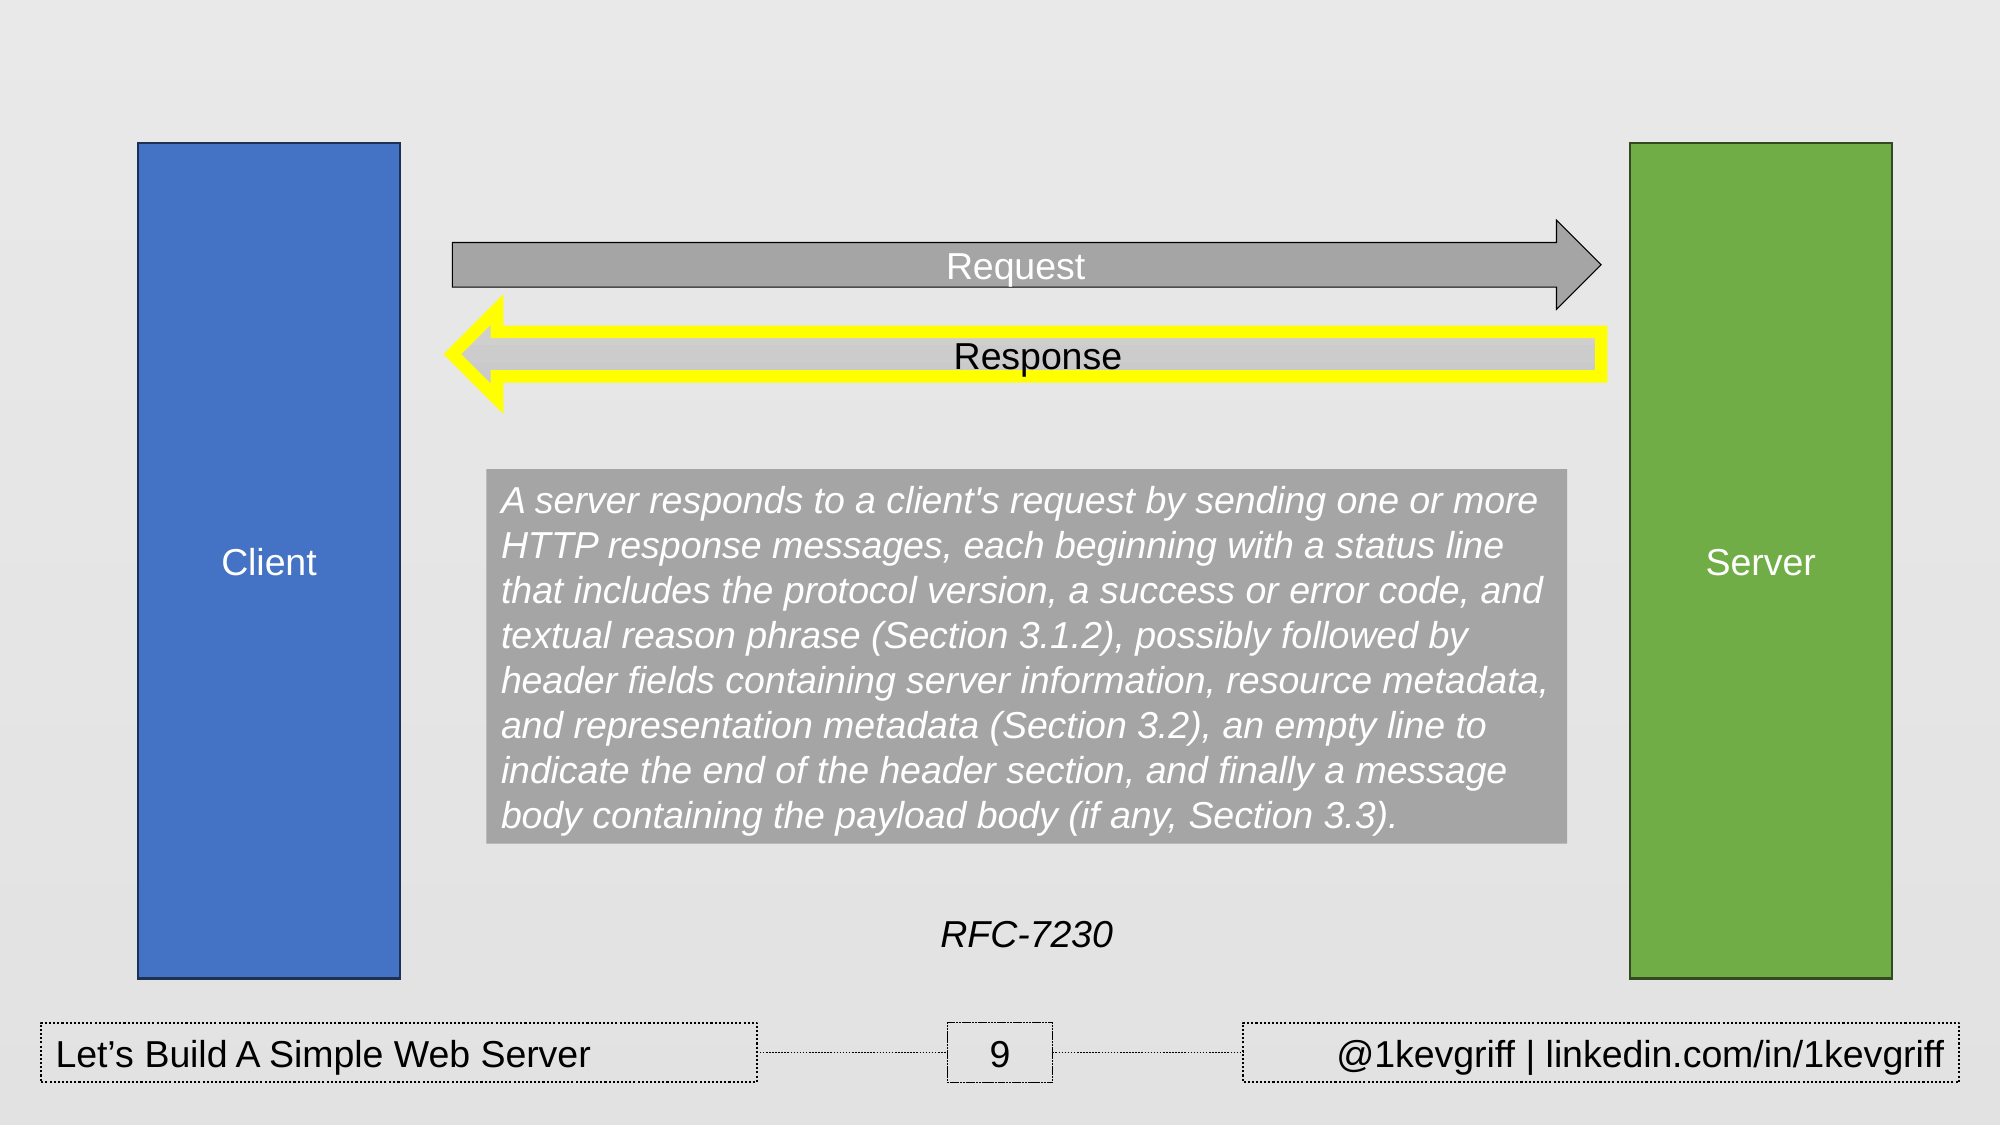

Client
Server
Request
Response
A server responds to a client's request by sending one or more HTTP response messages, each beginning with a status line that includes the protocol version, a success or error code, and textual reason phrase (Section 3.1.2), possibly followed by header fields containing server information, resource metadata, and representation metadata (Section 3.2), an empty line to indicate the end of the header section, and finally a message body containing the payload body (if any, Section 3.3).
RFC-7230